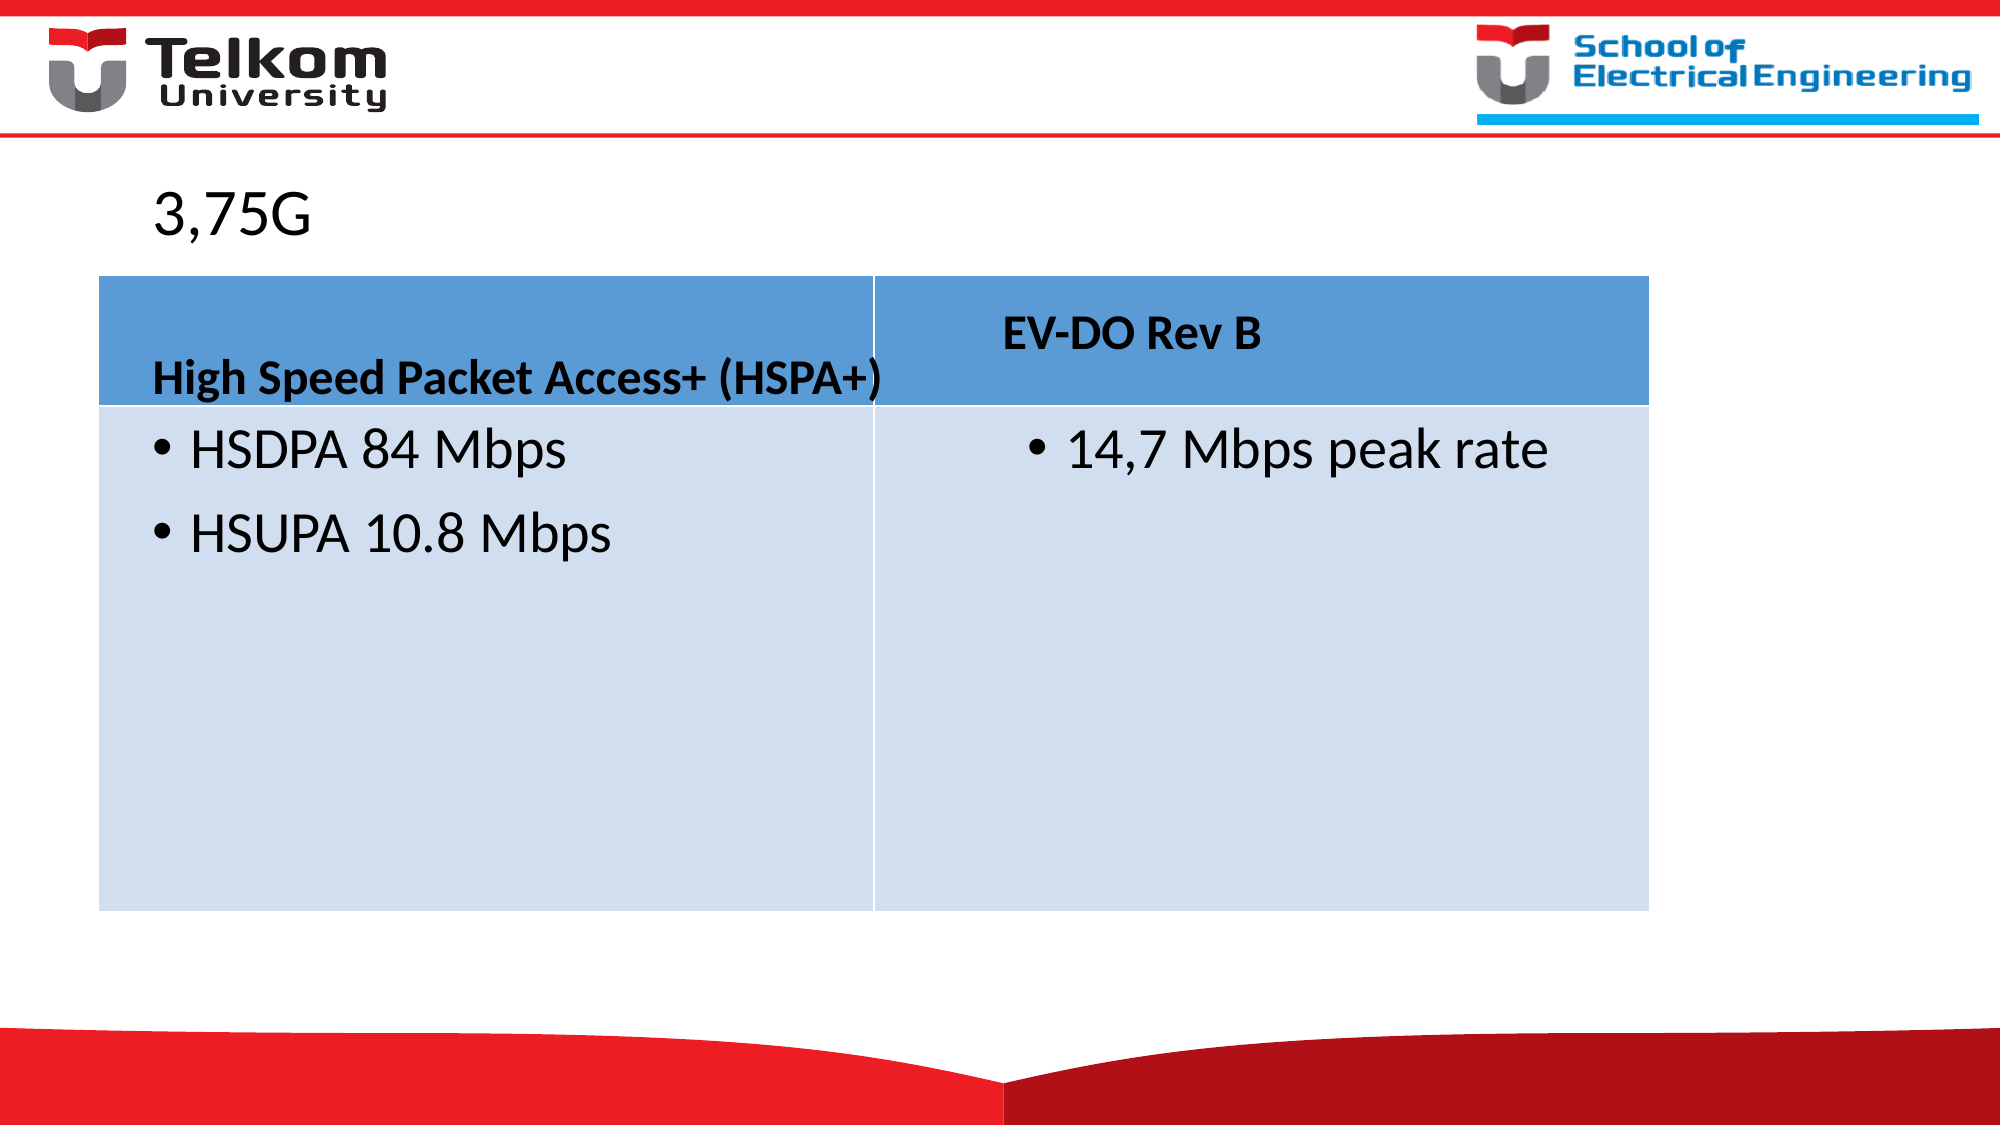

# 3,75G
EV-DO Rev B
|  |  |
| --- | --- |
|  |  |
High Speed Packet Access+ (HSPA+)
HSDPA 84 Mbps
HSUPA 10.8 Mbps
14,7 Mbps peak rate